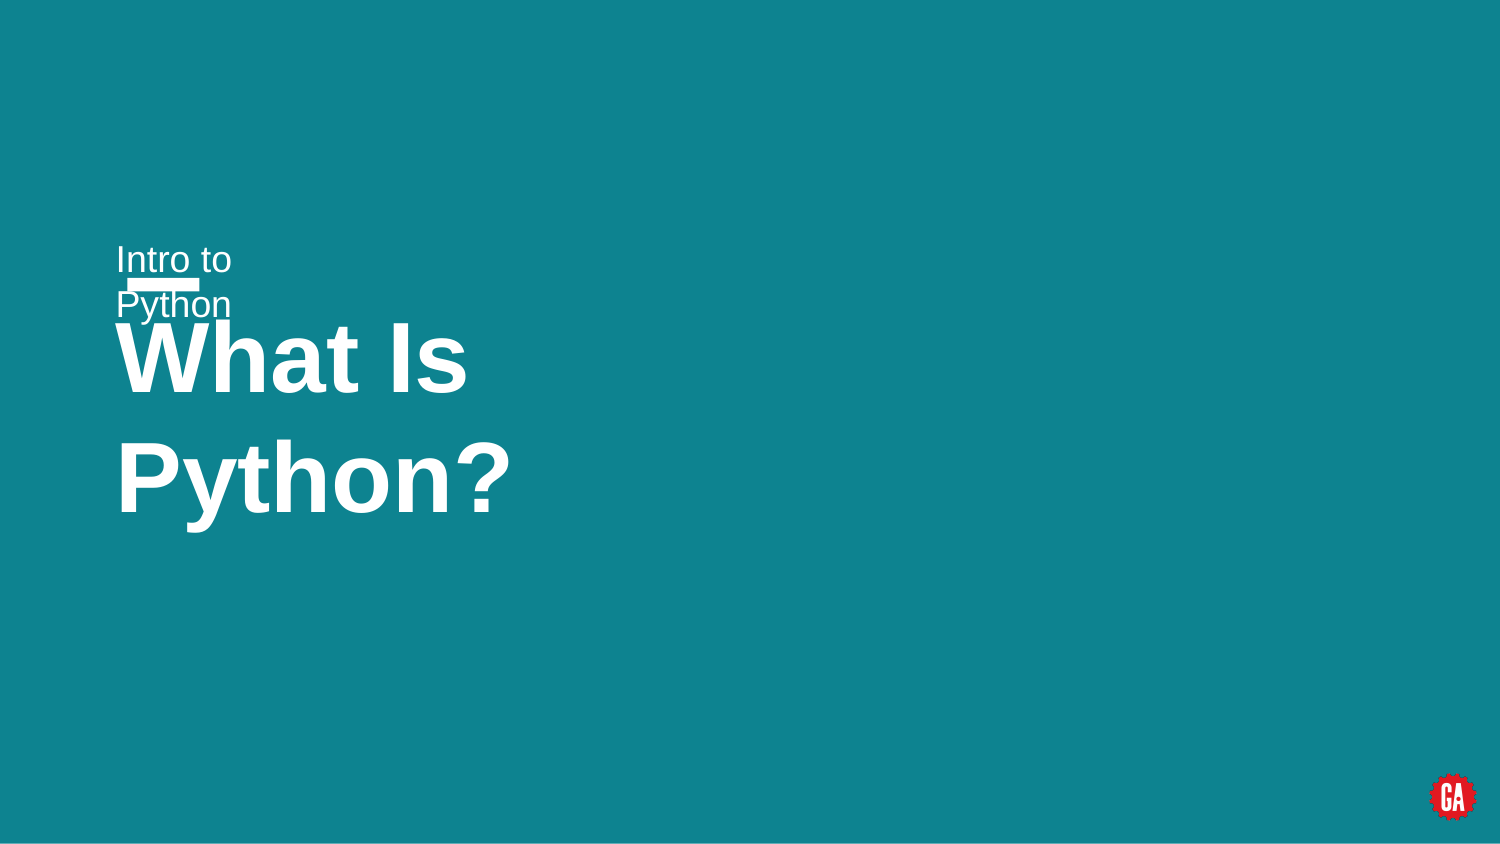

Intro to Python
# What Is Python?